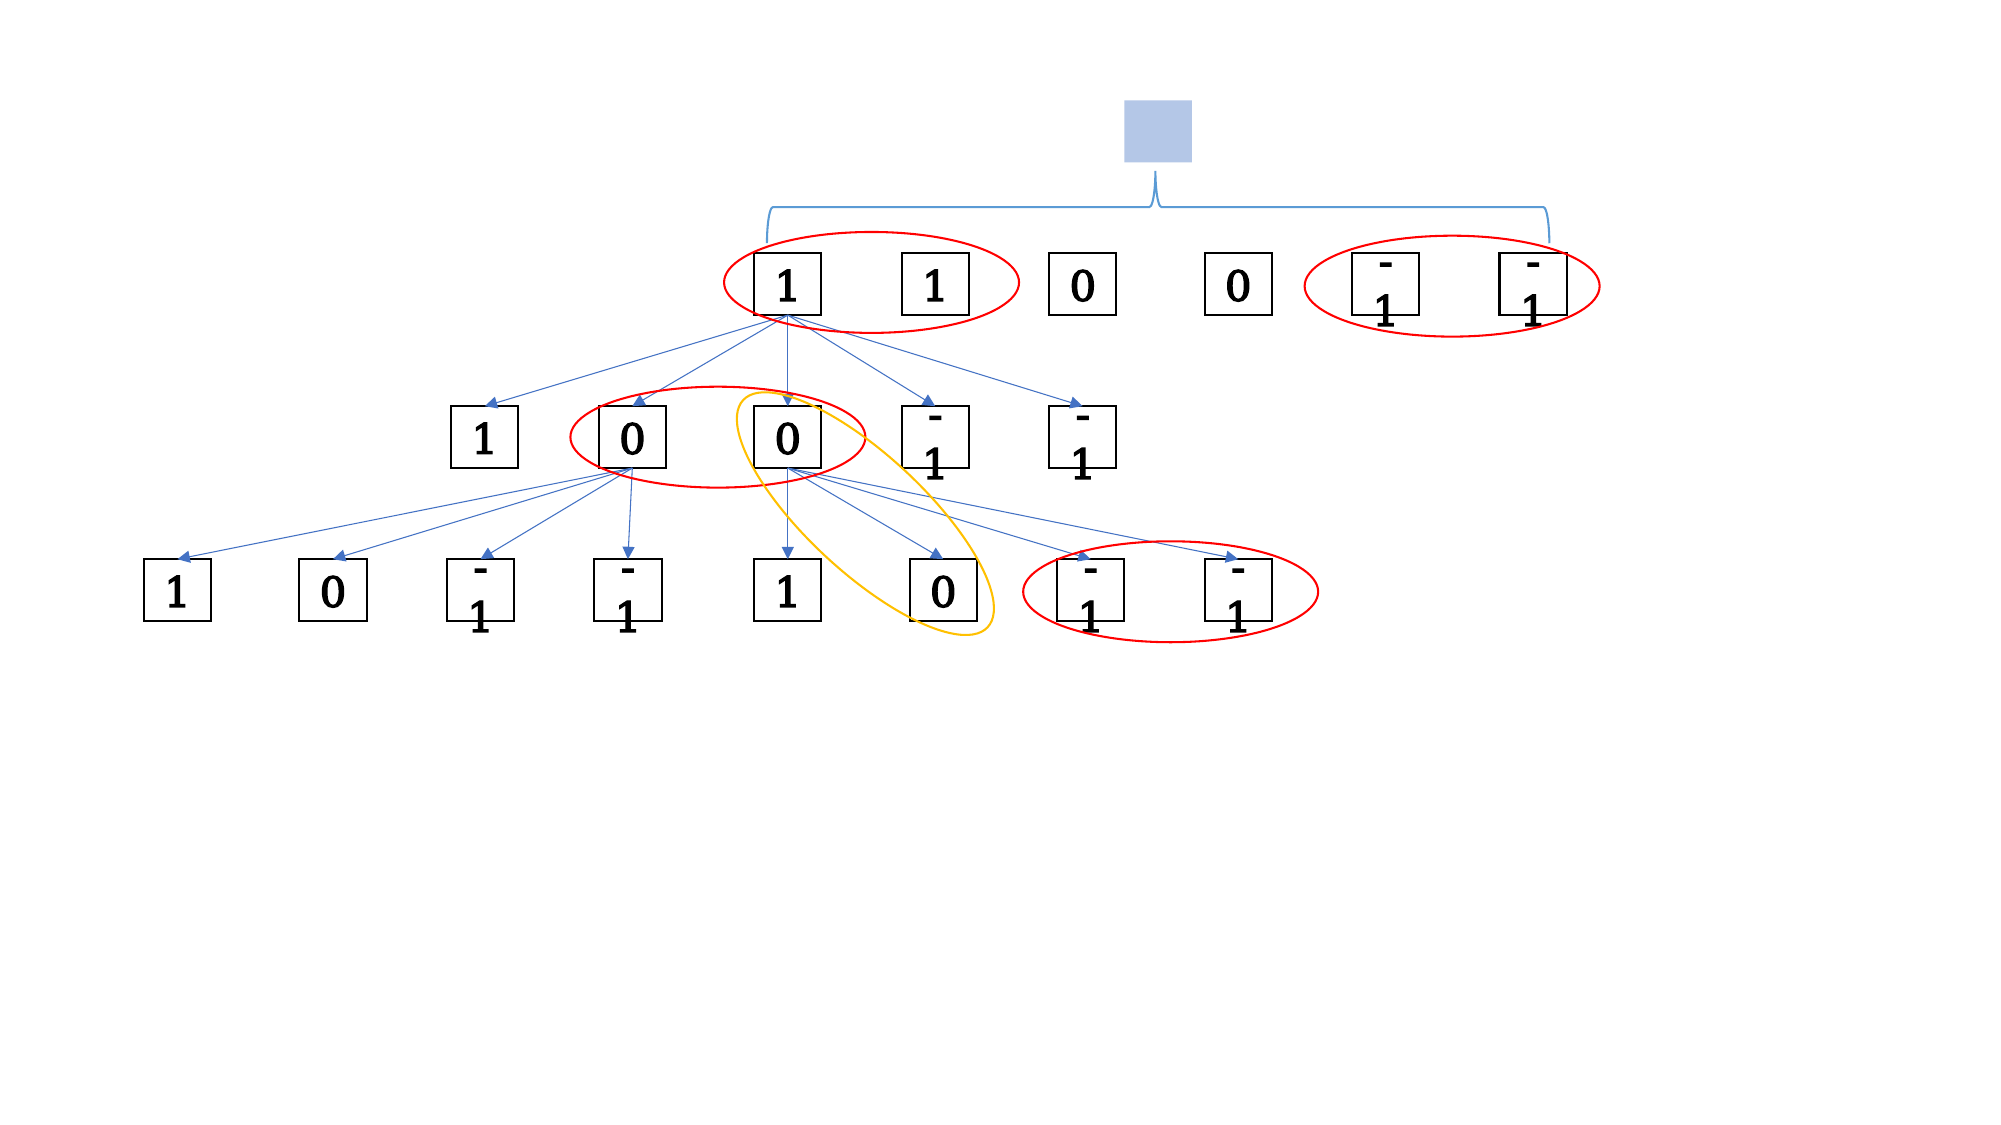

free space
tuple
tuple
...
tuple

1
1
0
0
-1
-1

1
0
0
-1
-1

1
0
-1
-1
1
0
-1
-1